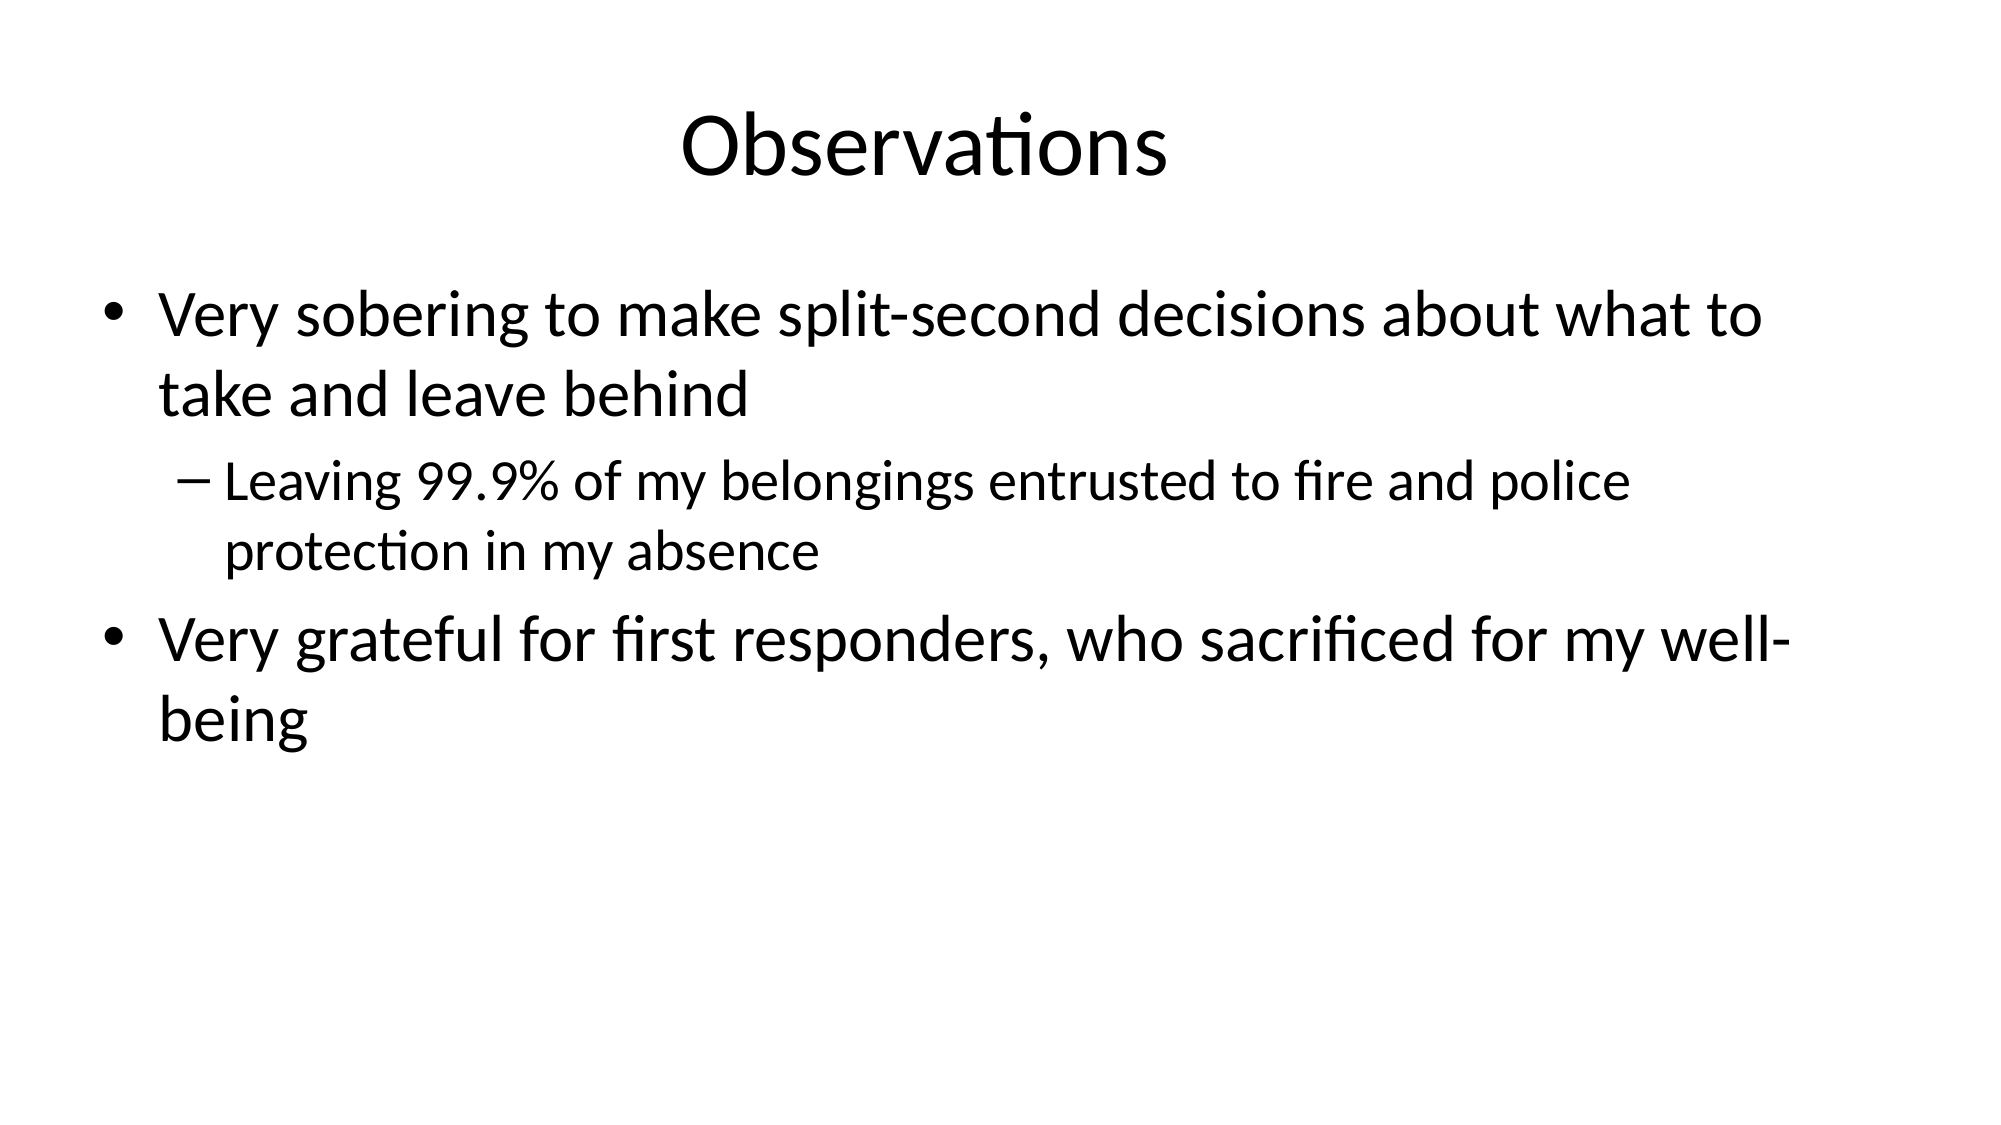

Observations
Very sobering to make split-second decisions about what to take and leave behind
Leaving 99.9% of my belongings entrusted to fire and police protection in my absence
Very grateful for first responders, who sacrificed for my well-being